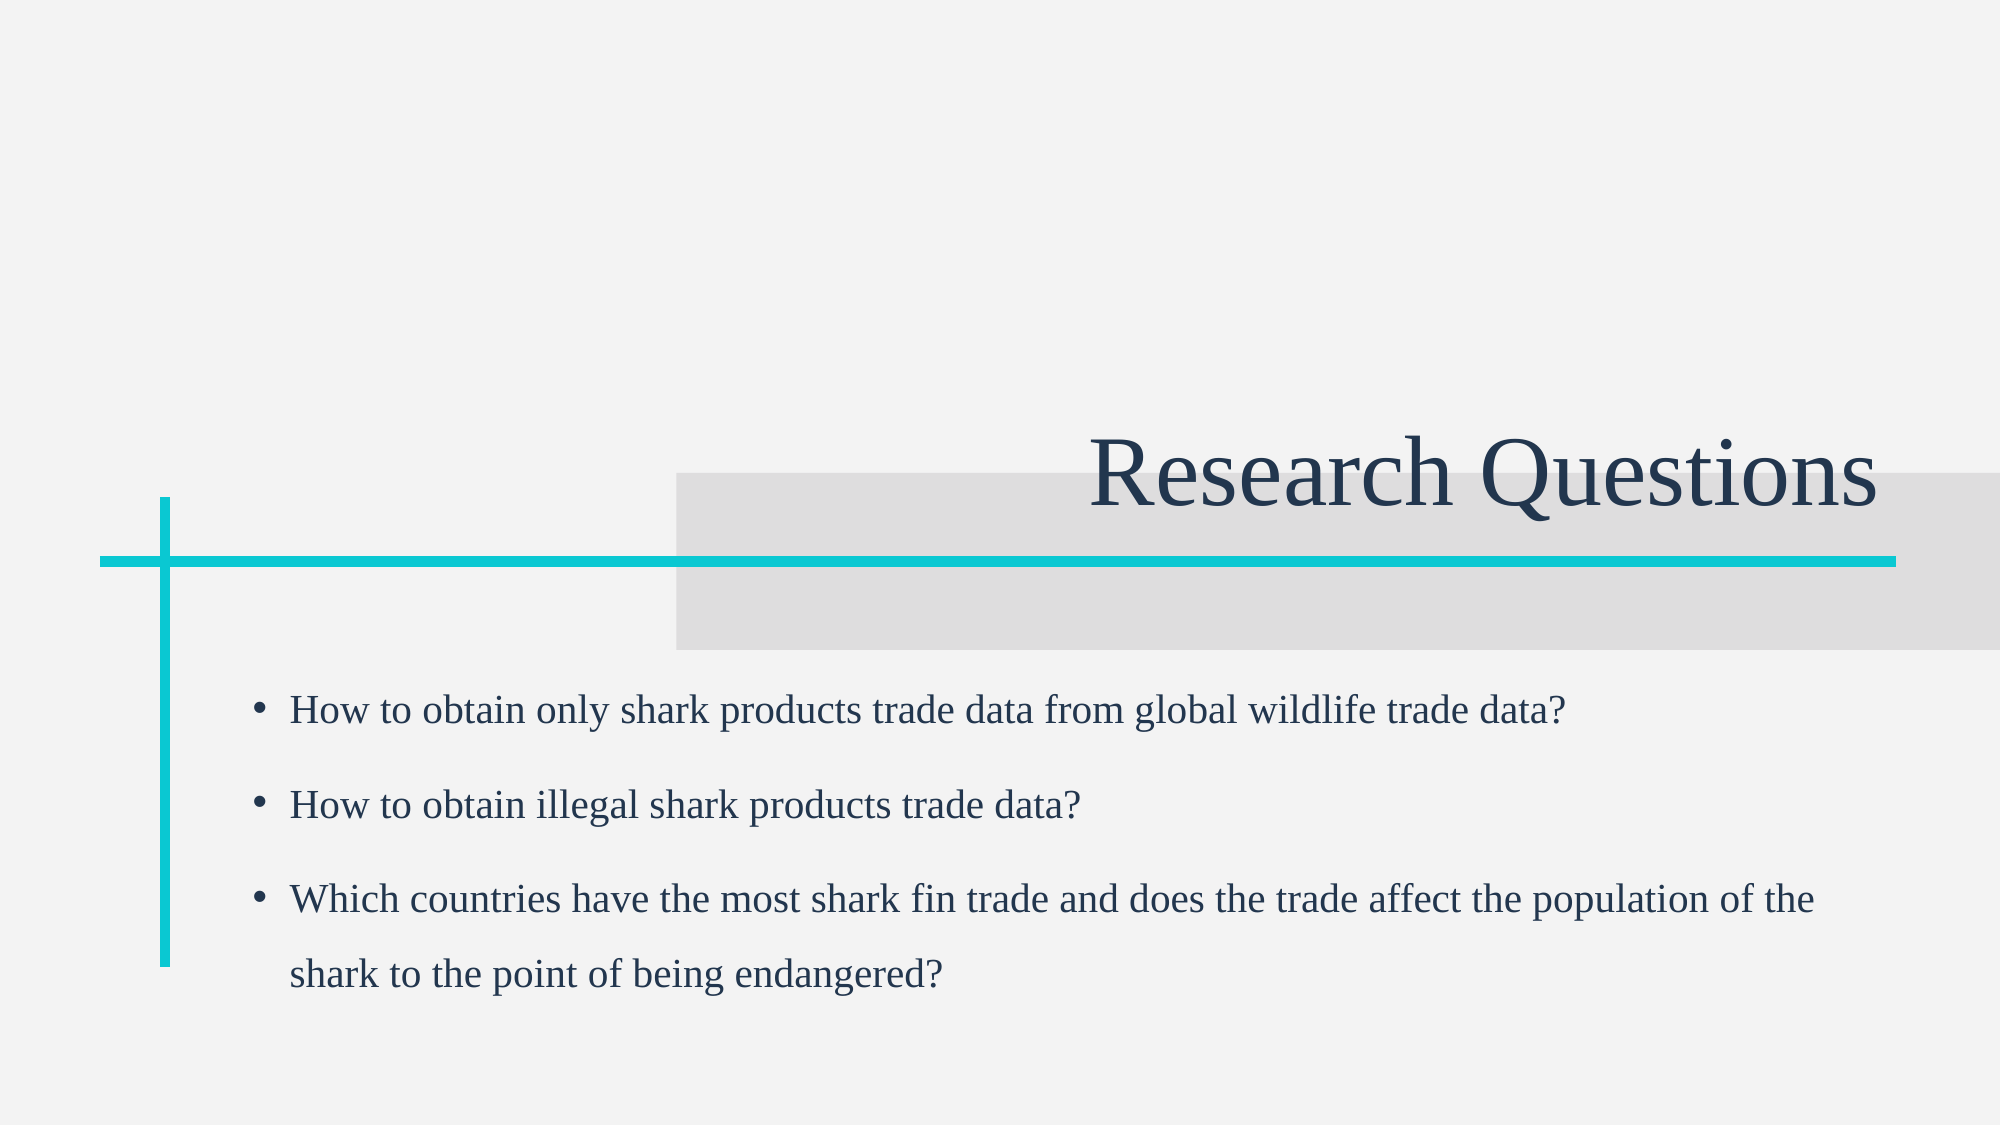

# Research Questions

How to obtain only shark products trade data from global wildlife trade data?
How to obtain illegal shark products trade data?
Which countries have the most shark fin trade and does the trade affect the population of the shark to the point of being endangered?